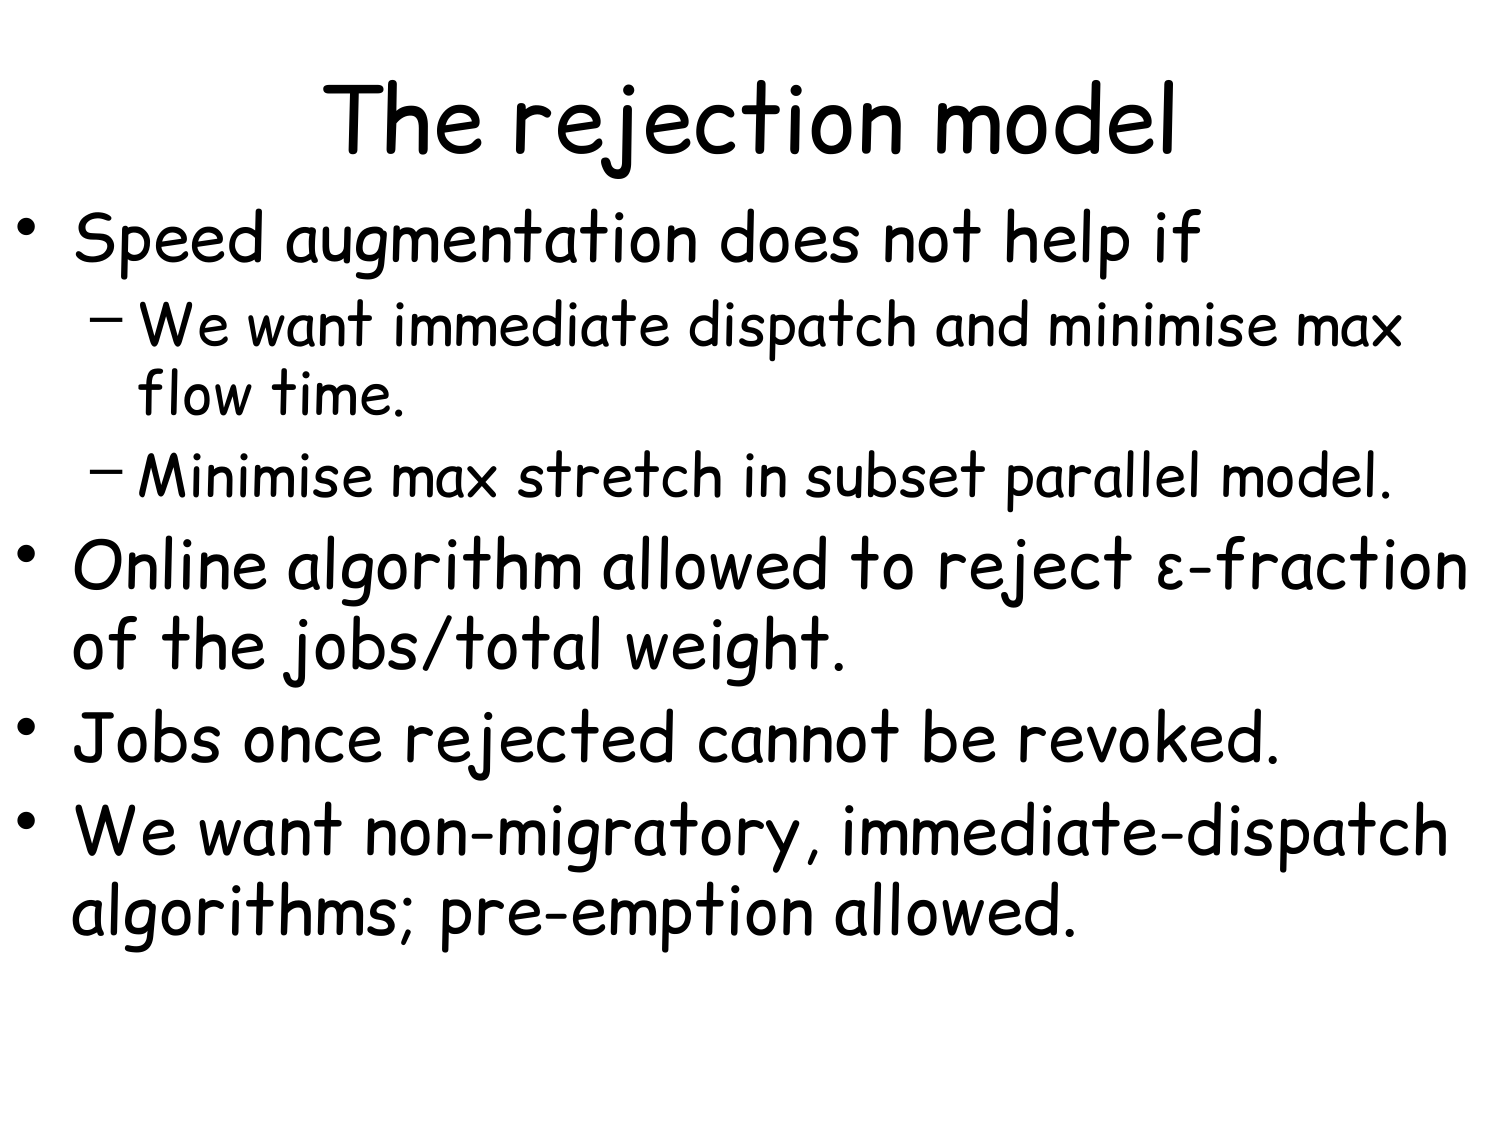

# The rejection model
Speed augmentation does not help if
We want immediate dispatch and minimise max flow time.
Minimise max stretch in subset parallel model.
Online algorithm allowed to reject ε-fraction of the jobs/total weight.
Jobs once rejected cannot be revoked.
We want non-migratory, immediate-dispatch algorithms; pre-emption allowed.